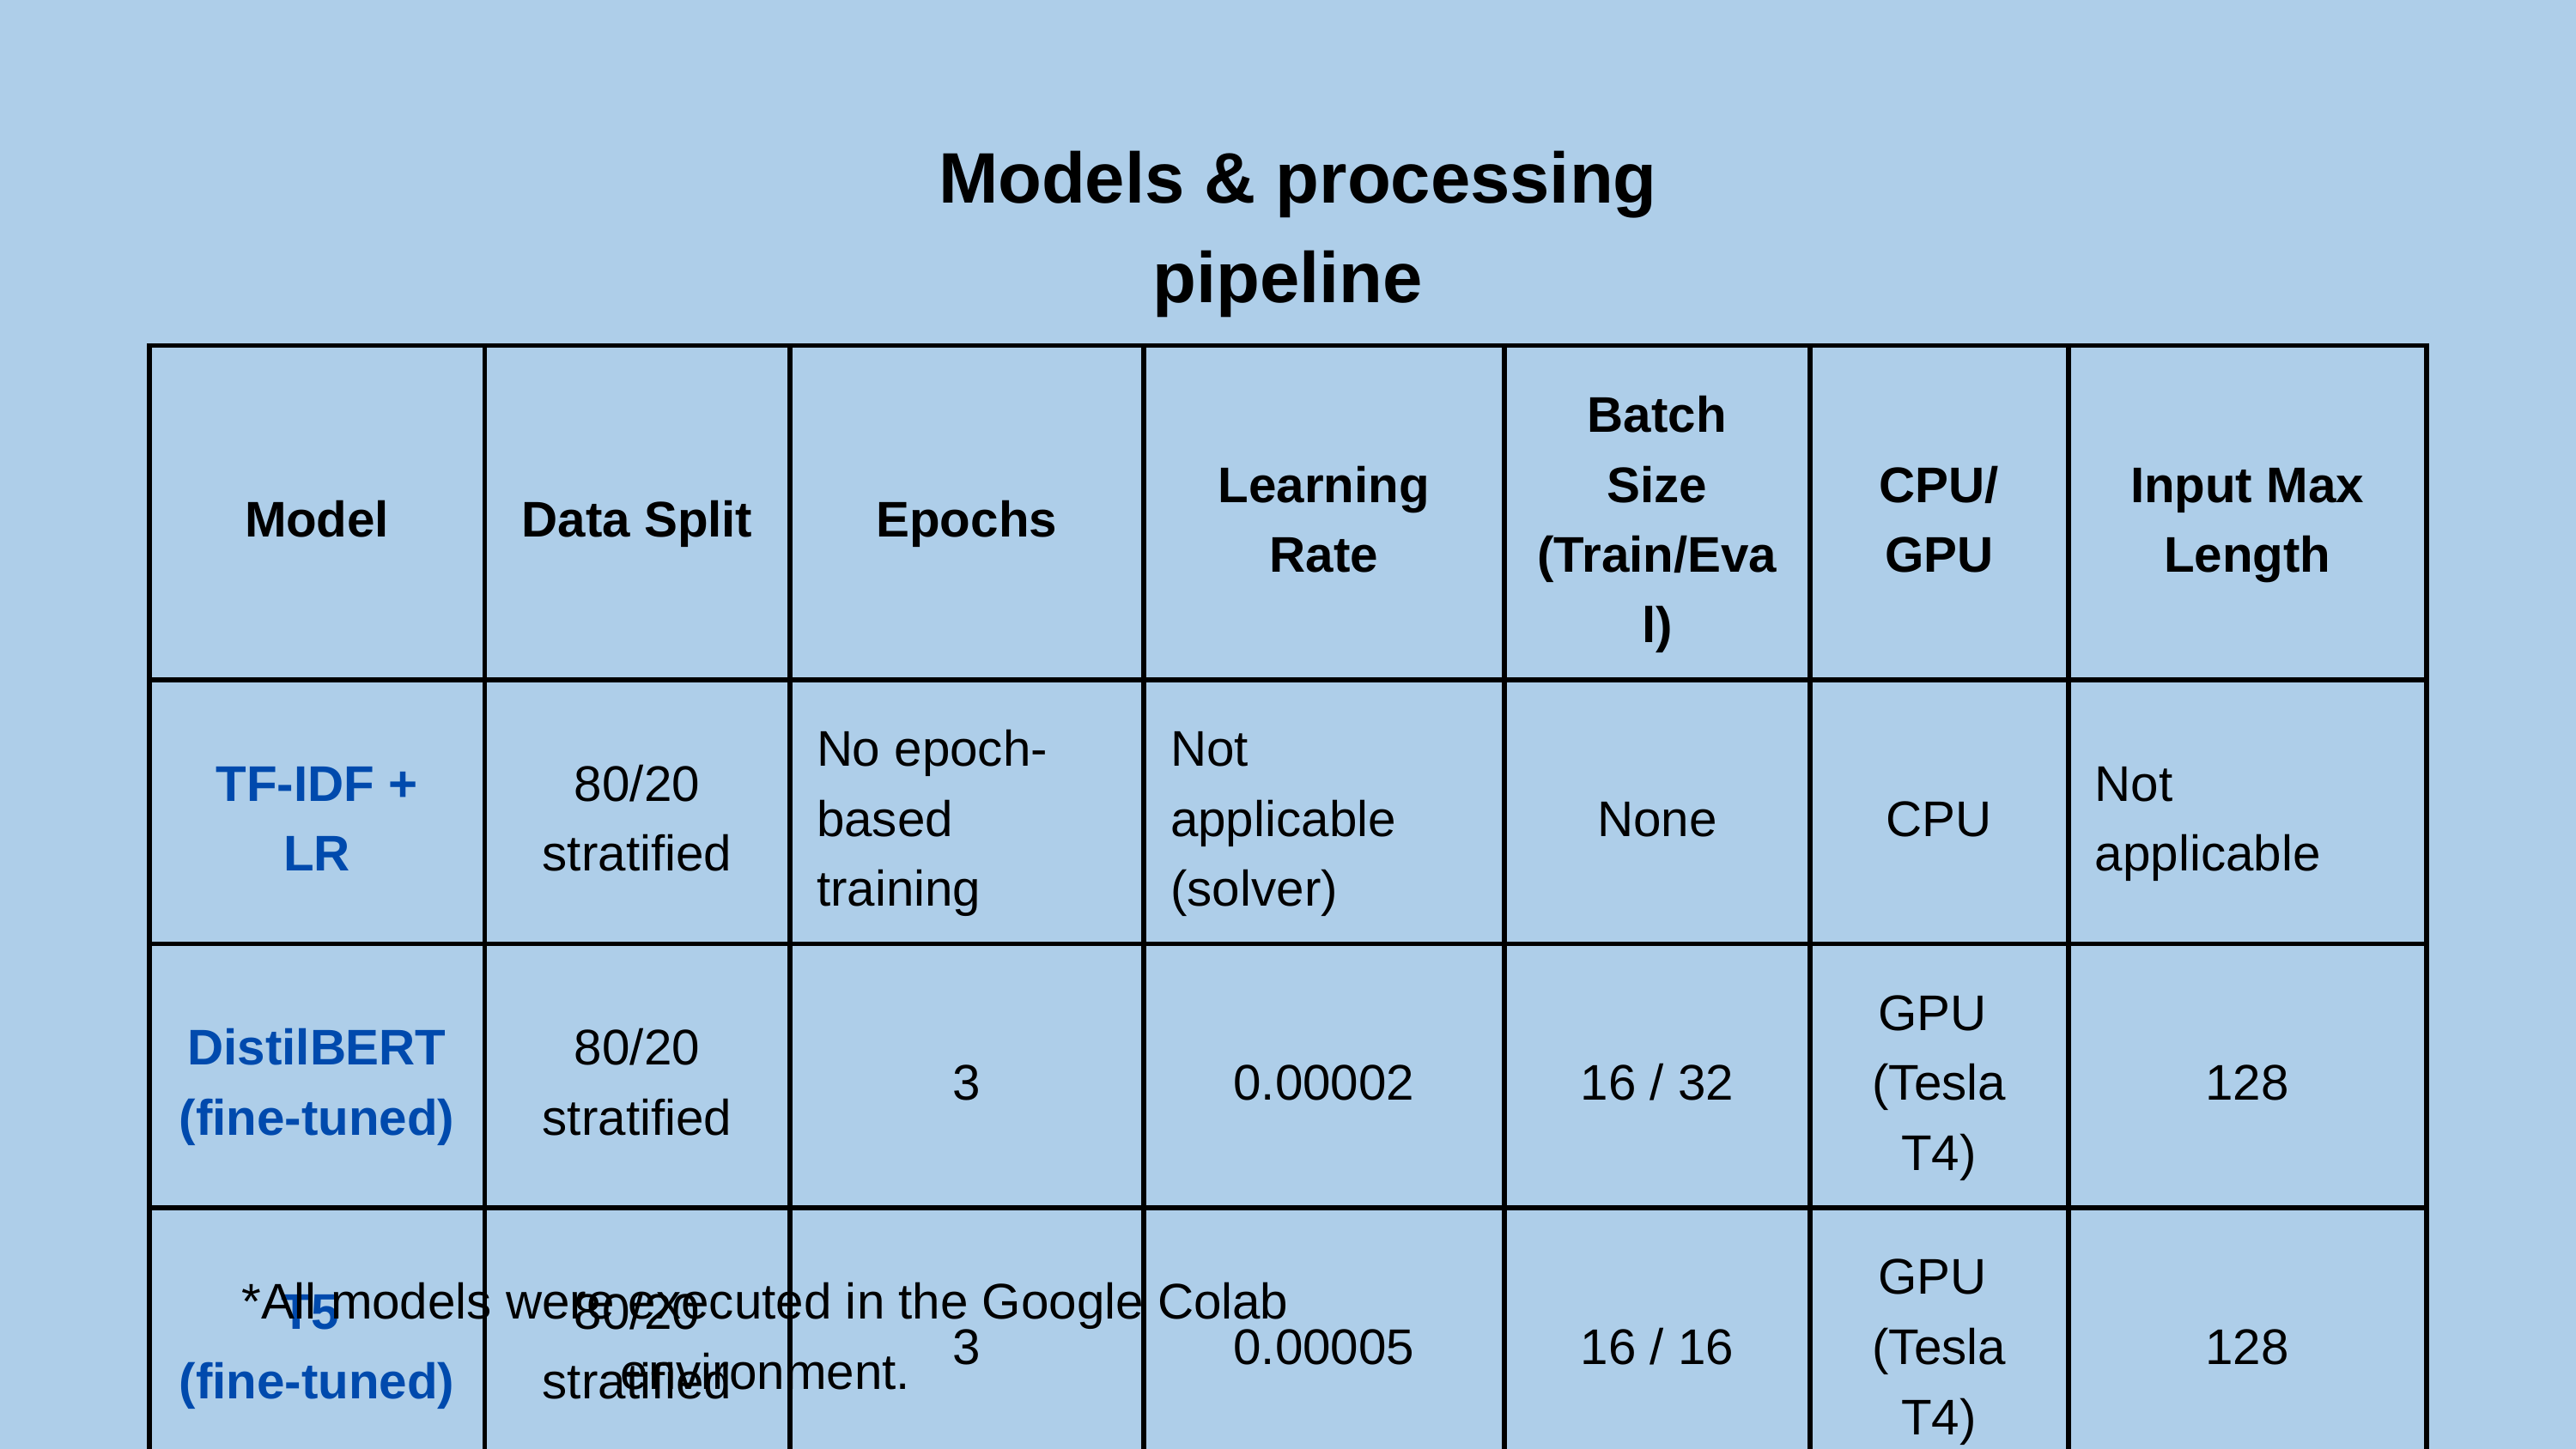

Models & processing pipeline
| Model | Data Split | Epochs | Learning Rate | Batch Size (Train/Eval) | CPU/GPU | Input Max Length |
| --- | --- | --- | --- | --- | --- | --- |
| TF-IDF + LR | 80/20 stratified | No epoch-based training | Not applicable (solver) | None | CPU | Not applicable |
| DistilBERT (fine-tuned) | 80/20 stratified | 3 | 0.00002 | 16 / 32 | GPU (Tesla T4) | 128 |
| T5 (fine-tuned) | 80/20 stratified | 3 | 0.00005 | 16 / 16 | GPU (Tesla T4) | 128 |
*All models were executed in the Google Colab environment.